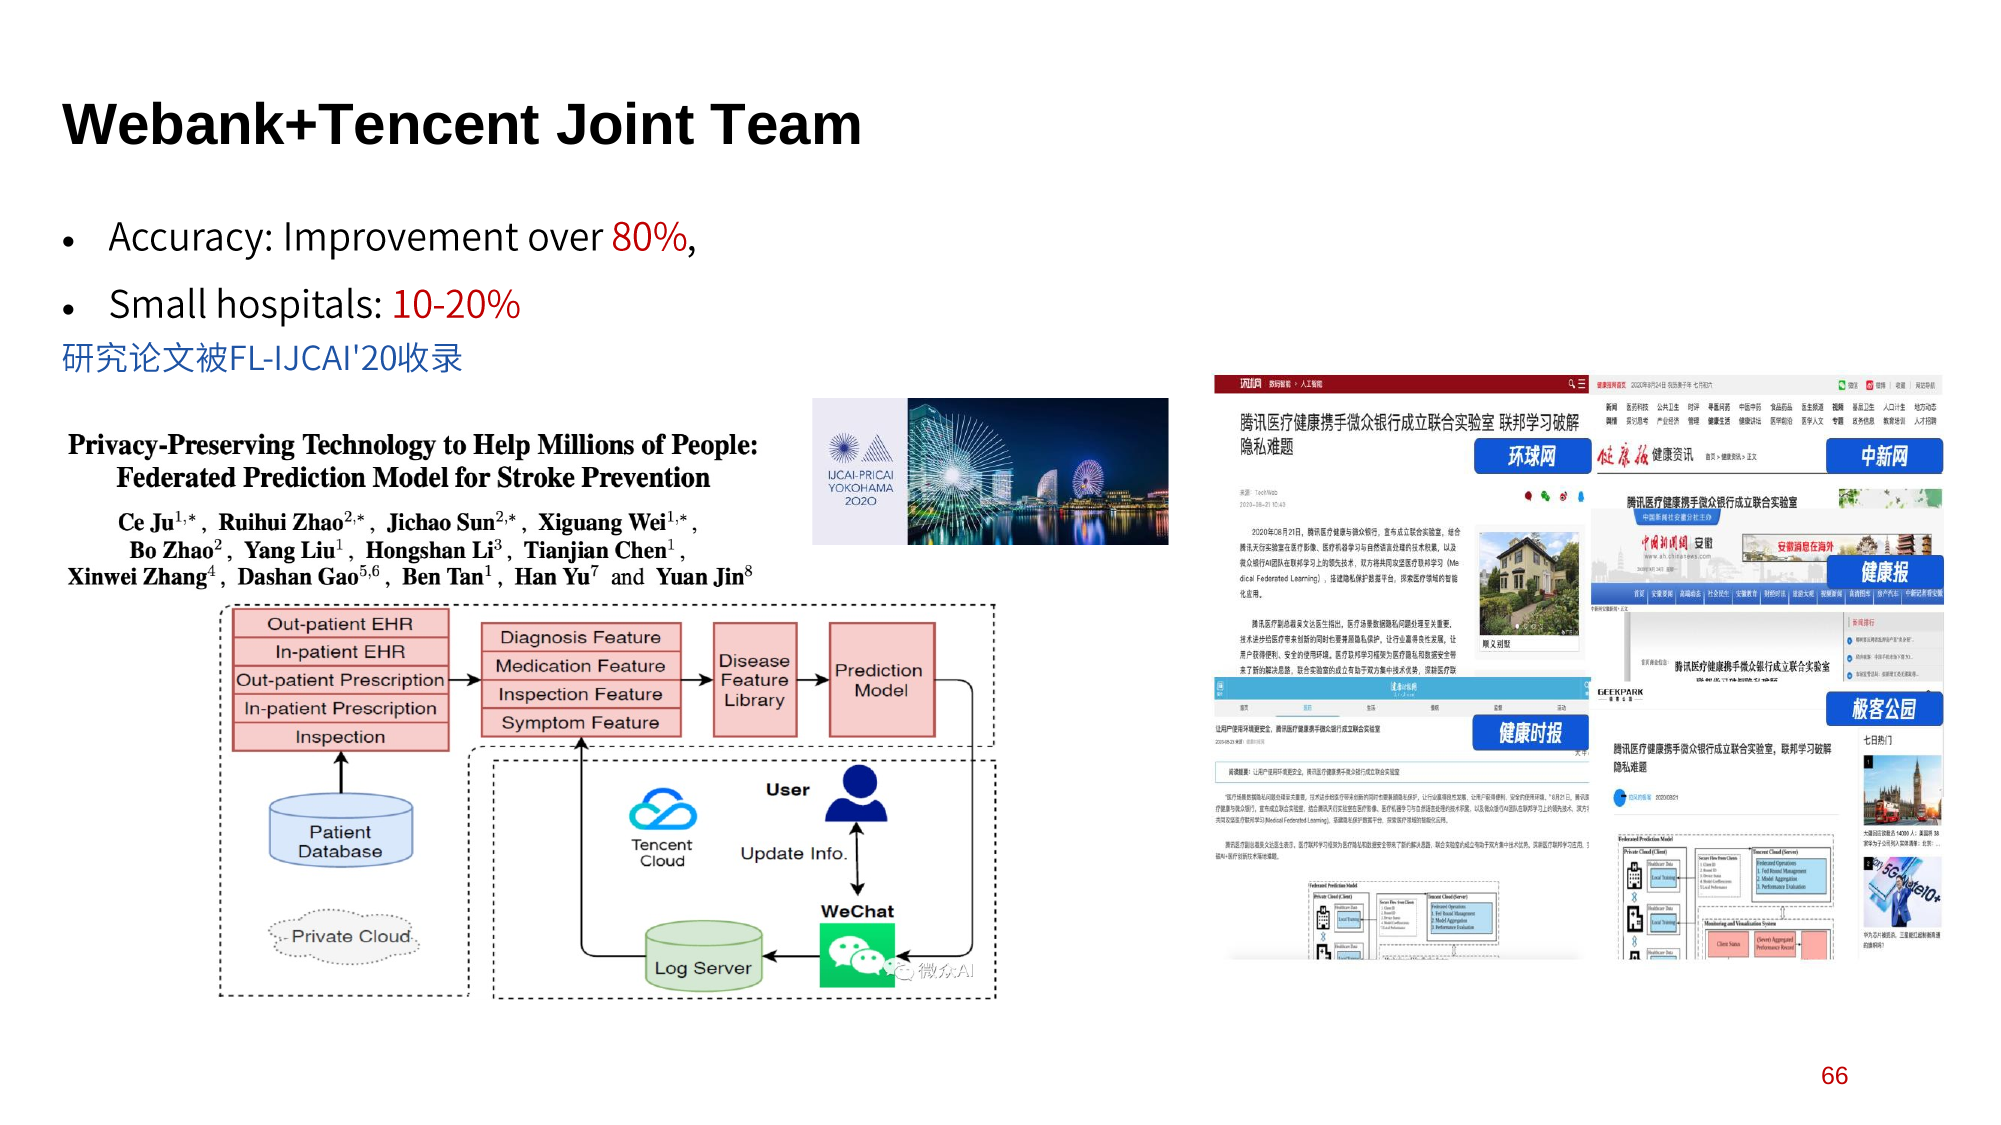

# Webank+Tencent Joint Team

•
•

66